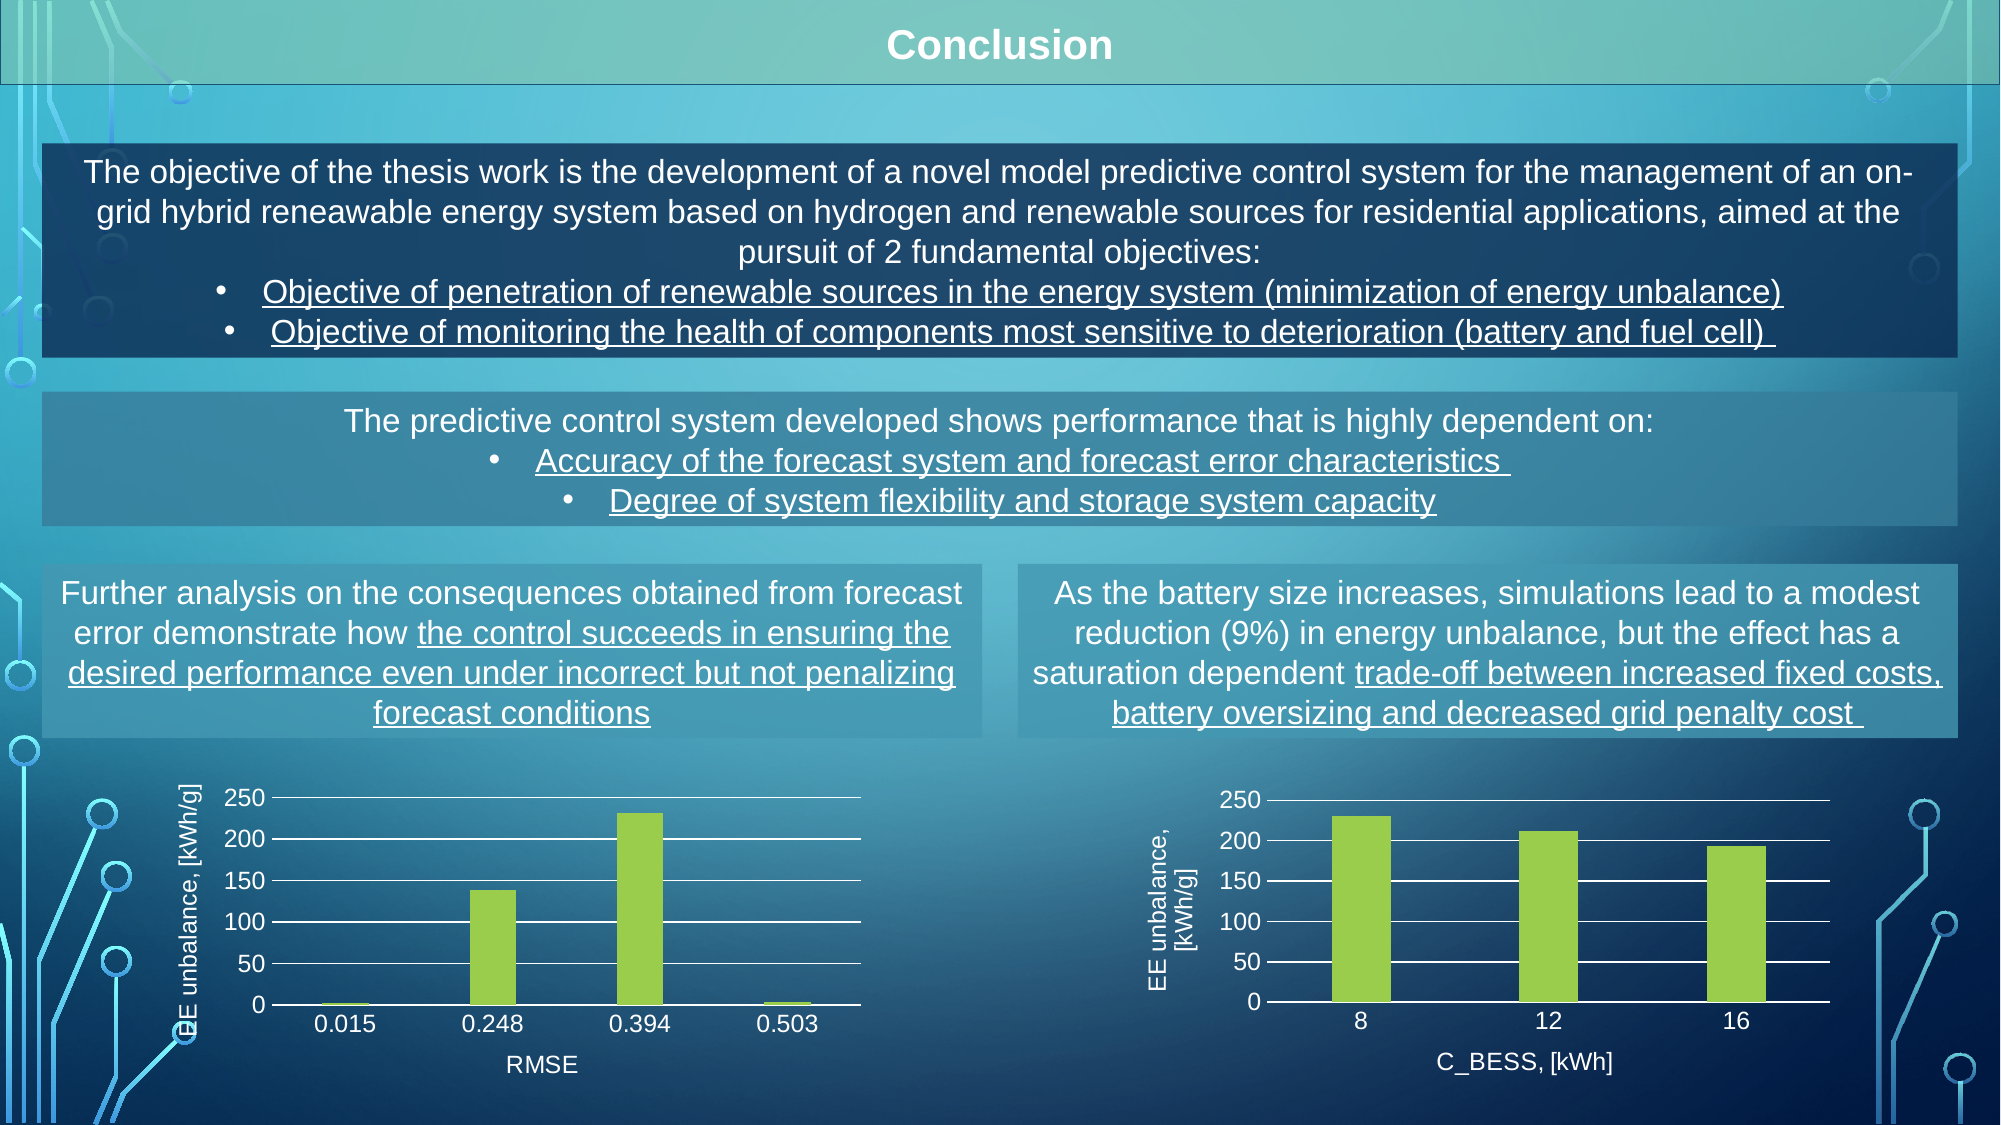

Conclusion
The objective of the thesis work is the development of a novel model predictive control system for the management of an on-grid hybrid reneawable energy system based on hydrogen and renewable sources for residential applications, aimed at the pursuit of 2 fundamental objectives:
Objective of penetration of renewable sources in the energy system (minimization of energy unbalance)
Objective of monitoring the health of components most sensitive to deterioration (battery and fuel cell)
The predictive control system developed shows performance that is highly dependent on:
Accuracy of the forecast system and forecast error characteristics
Degree of system flexibility and storage system capacity
Further analysis on the consequences obtained from forecast error demonstrate how the control succeeds in ensuring the desired performance even under incorrect but not penalizing forecast conditions
As the battery size increases, simulations lead to a modest reduction (9%) in energy unbalance, but the effect has a saturation dependent trade-off between increased fixed costs, battery oversizing and decreased grid penalty cost

### Chart

| Category | Serie 1 |
|---|---|
| 1.4999999999999999E-2 | 3.241 |
| 0.248 | 138.697 |
| 0.39400000000000002 | 230.927 |
| 0.503 | 4.154 |

### Chart

| Category | Serie 1 |
|---|---|
| 8 | 230.927 |
| 12 | 212.271 |
| 16 | 193.008 |